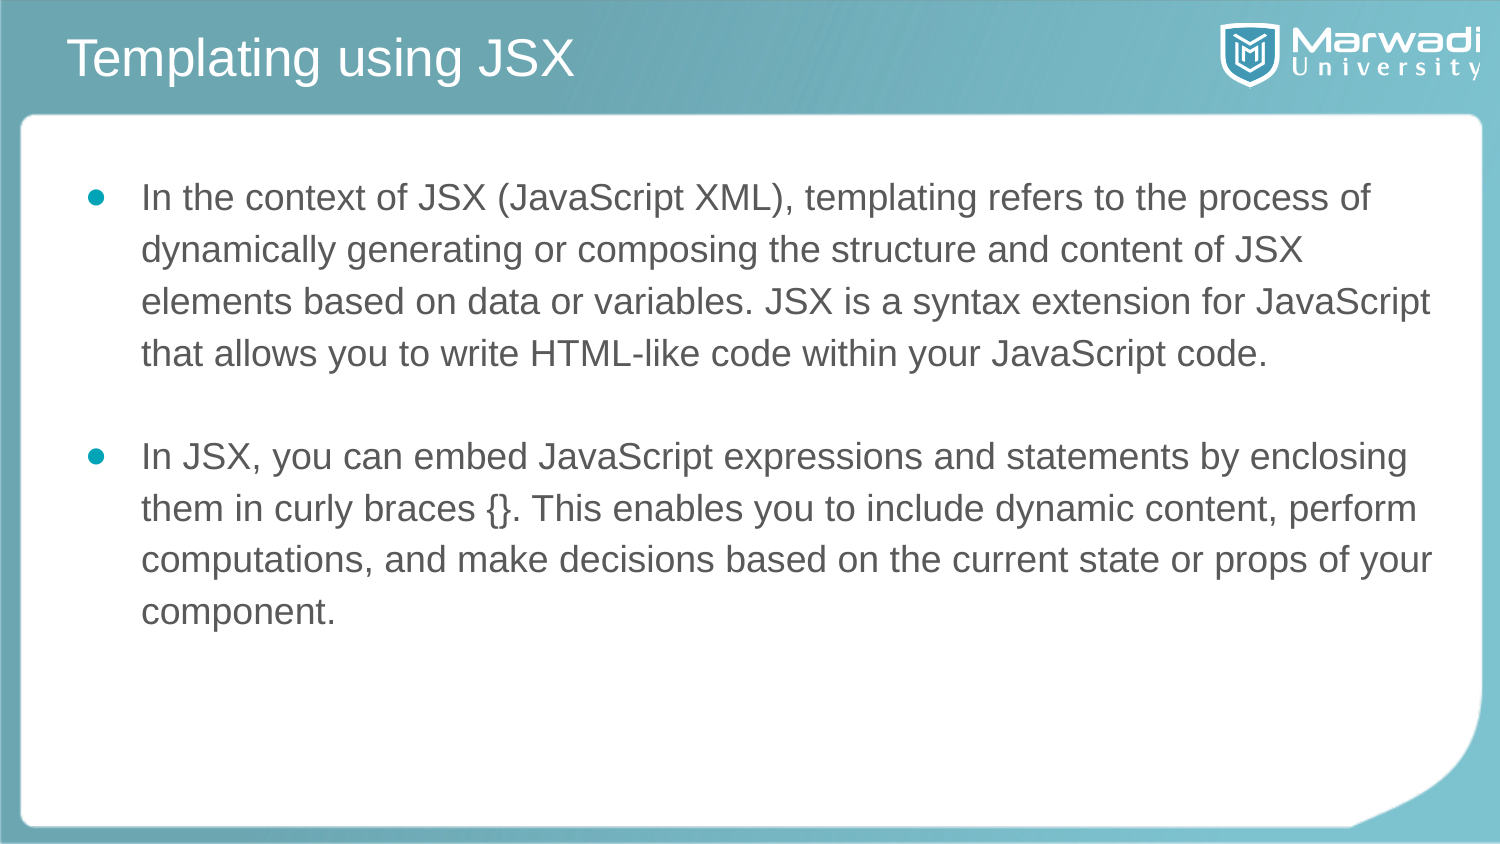

# Templating using JSX
In the context of JSX (JavaScript XML), templating refers to the process of dynamically generating or composing the structure and content of JSX elements based on data or variables. JSX is a syntax extension for JavaScript that allows you to write HTML-like code within your JavaScript code.

In JSX, you can embed JavaScript expressions and statements by enclosing them in curly braces {}. This enables you to include dynamic content, perform computations, and make decisions based on the current state or props of your component.